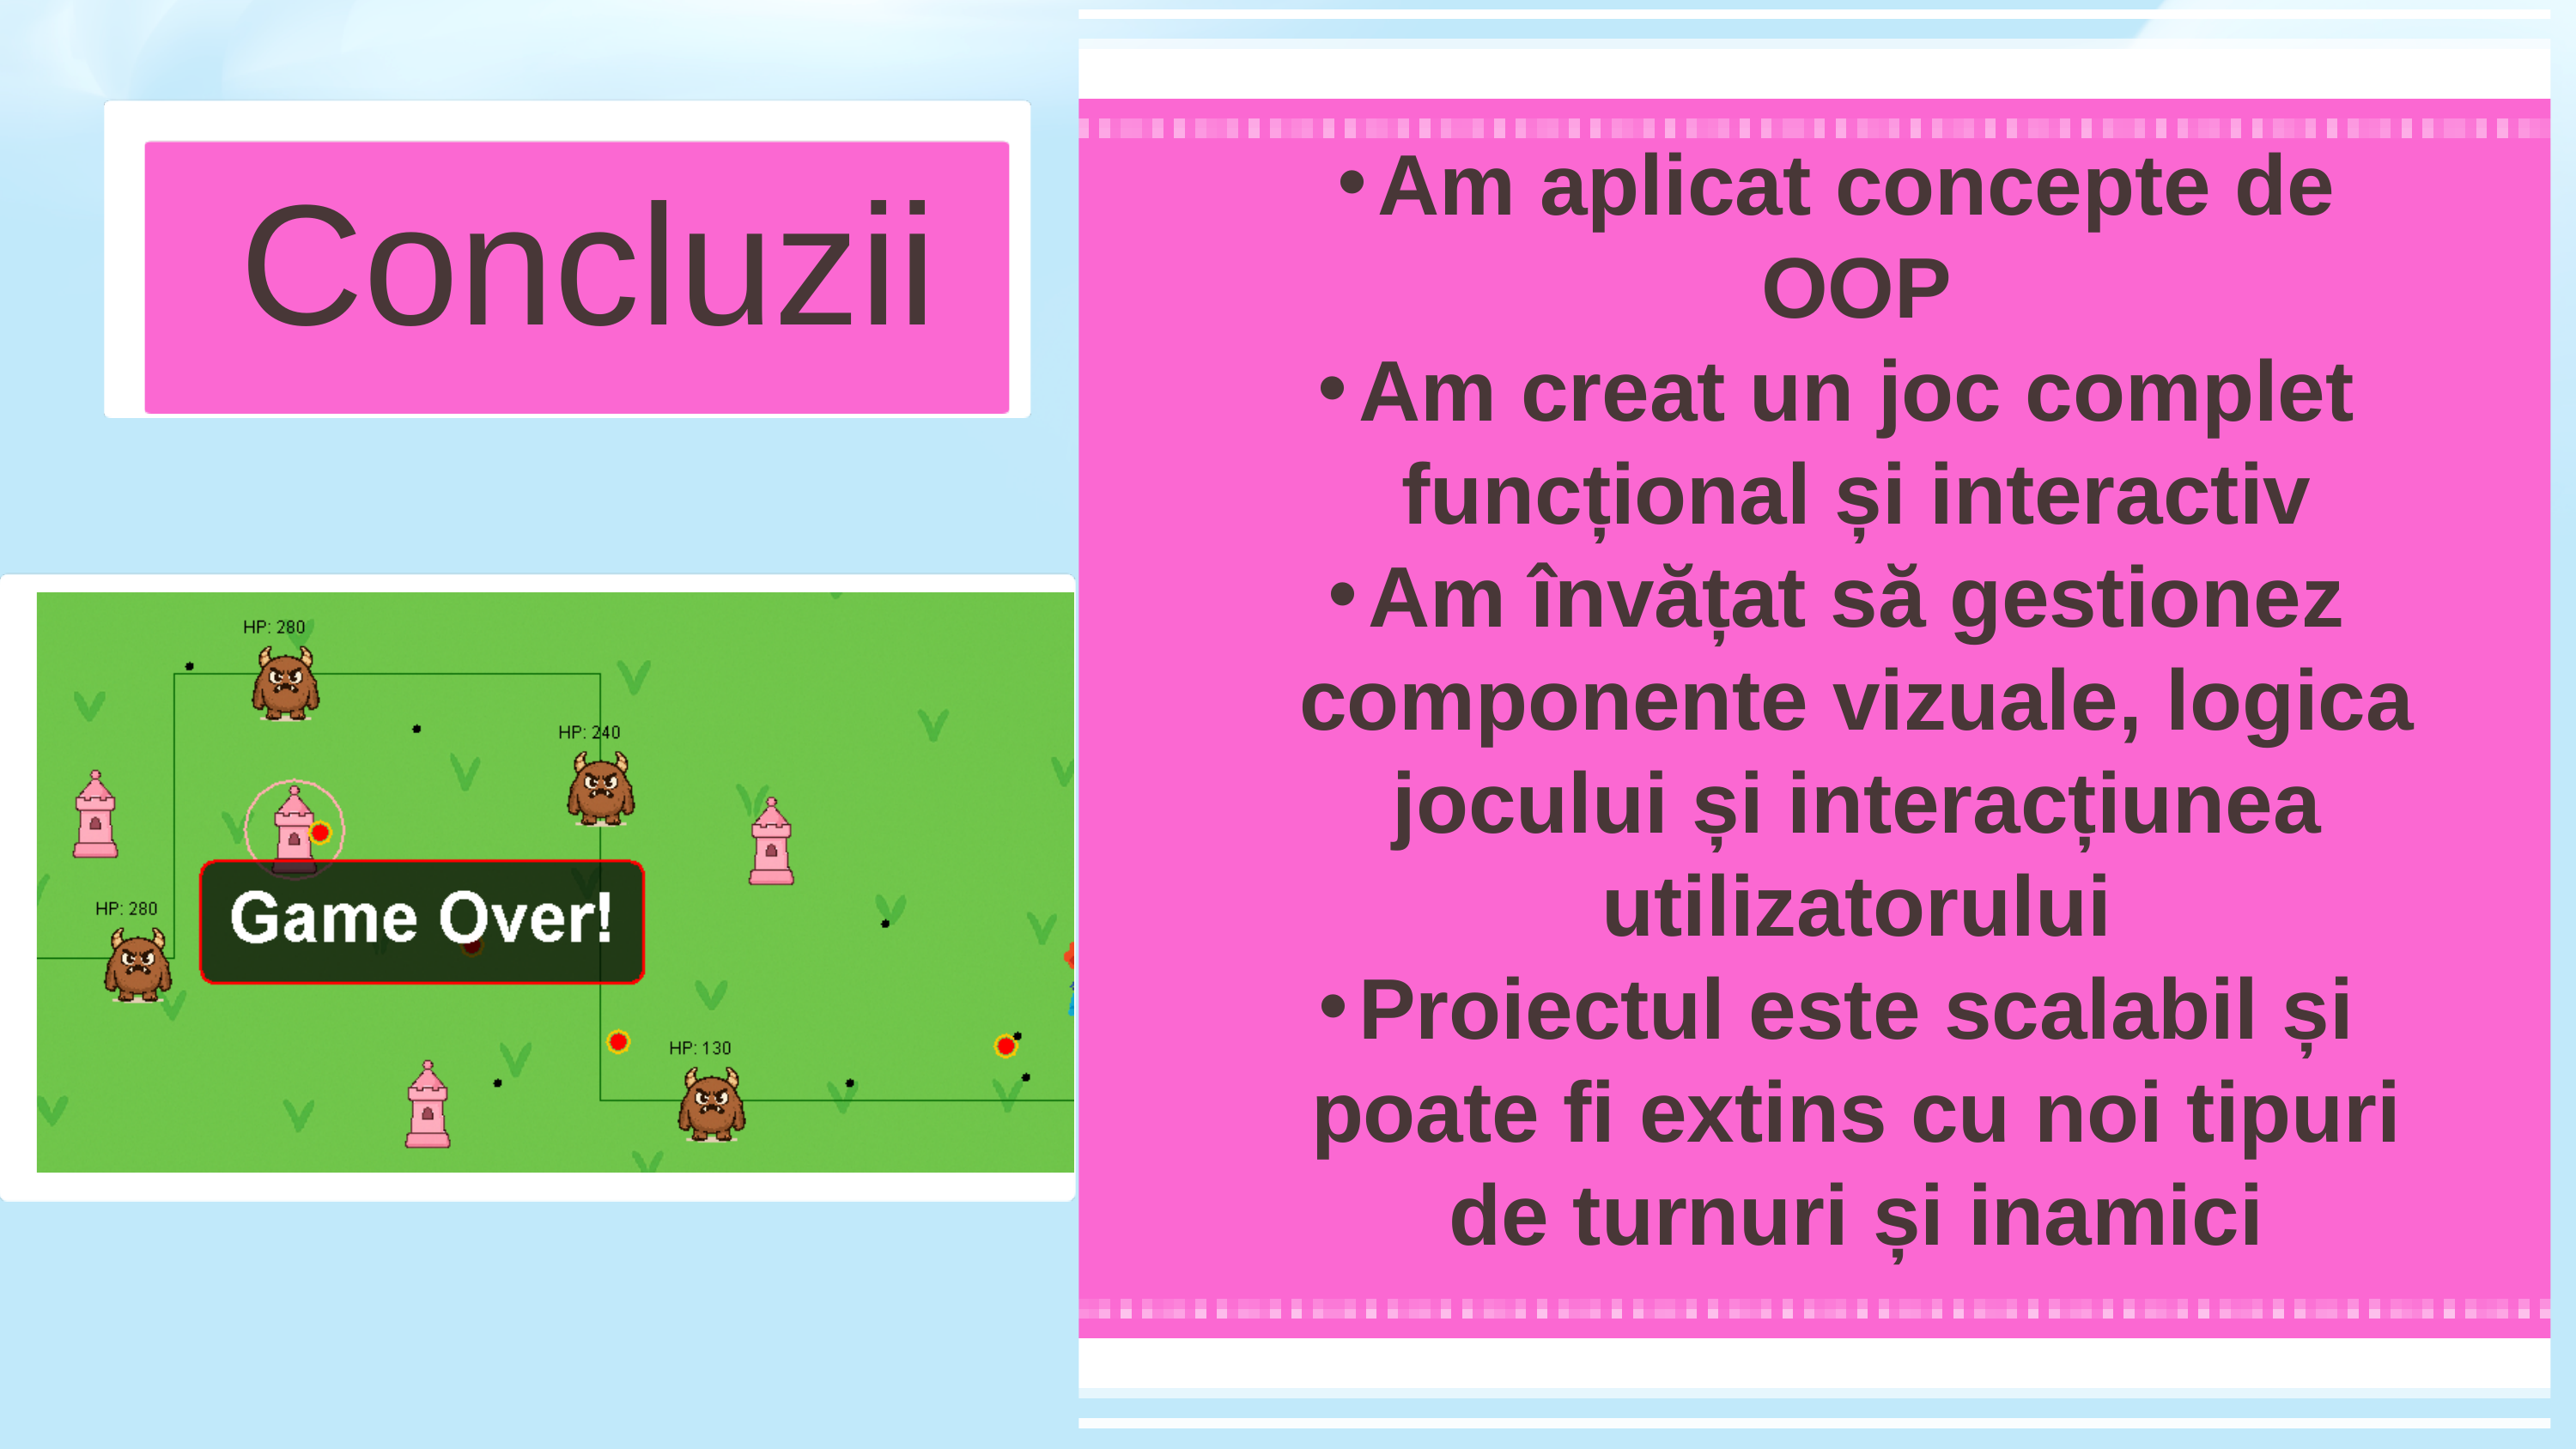

Concluzii
Am aplicat concepte de OOP
Am creat un joc complet funcțional și interactiv
Am învățat să gestionez componente vizuale, logica jocului și interacțiunea utilizatorului
Proiectul este scalabil și poate fi extins cu noi tipuri de turnuri și inamici